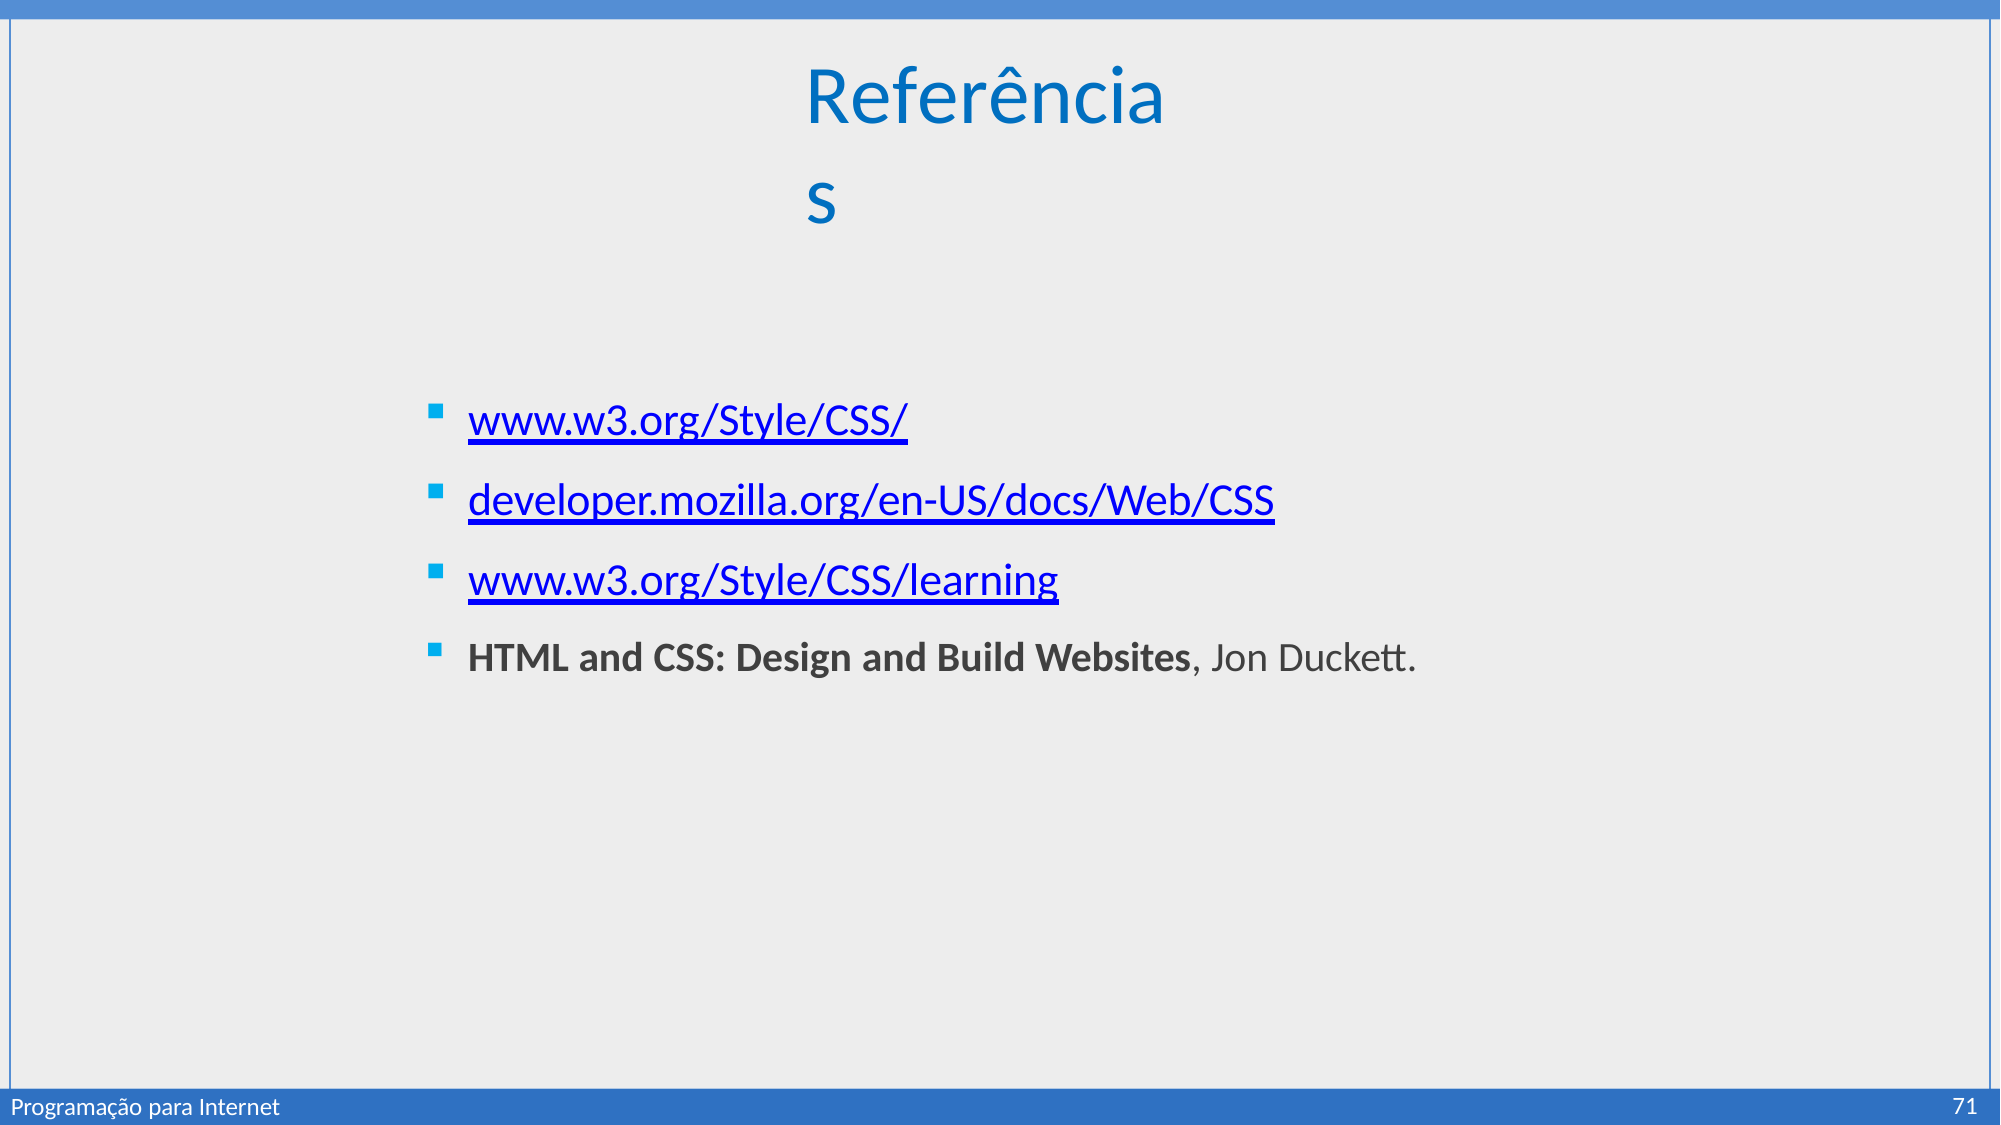

# Referências
www.w3.org/Style/CSS/
developer.mozilla.org/en-US/docs/Web/CSS
www.w3.org/Style/CSS/learning
HTML and CSS: Design and Build Websites, Jon Duckett.
71
Programação para Internet